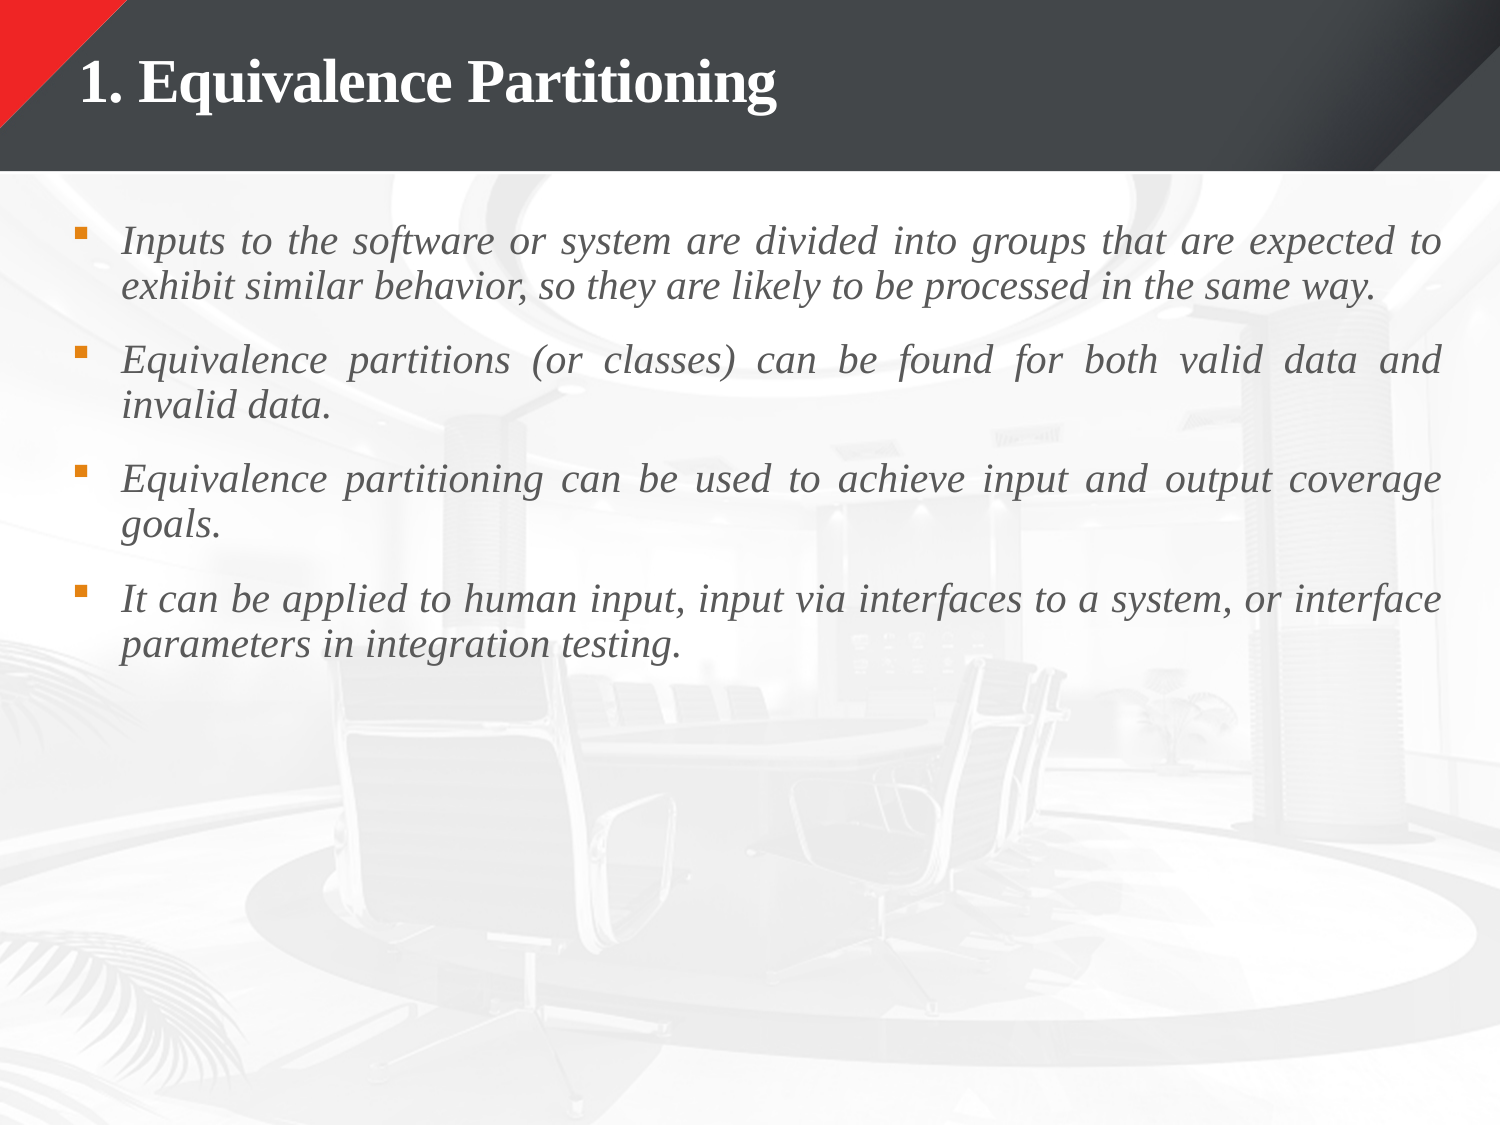

# 1. Equivalence Partitioning
Inputs to the software or system are divided into groups that are expected to exhibit similar behavior, so they are likely to be processed in the same way.
Equivalence partitions (or classes) can be found for both valid data and invalid data.
Equivalence partitioning can be used to achieve input and output coverage goals.
It can be applied to human input, input via interfaces to a system, or interface parameters in integration testing.